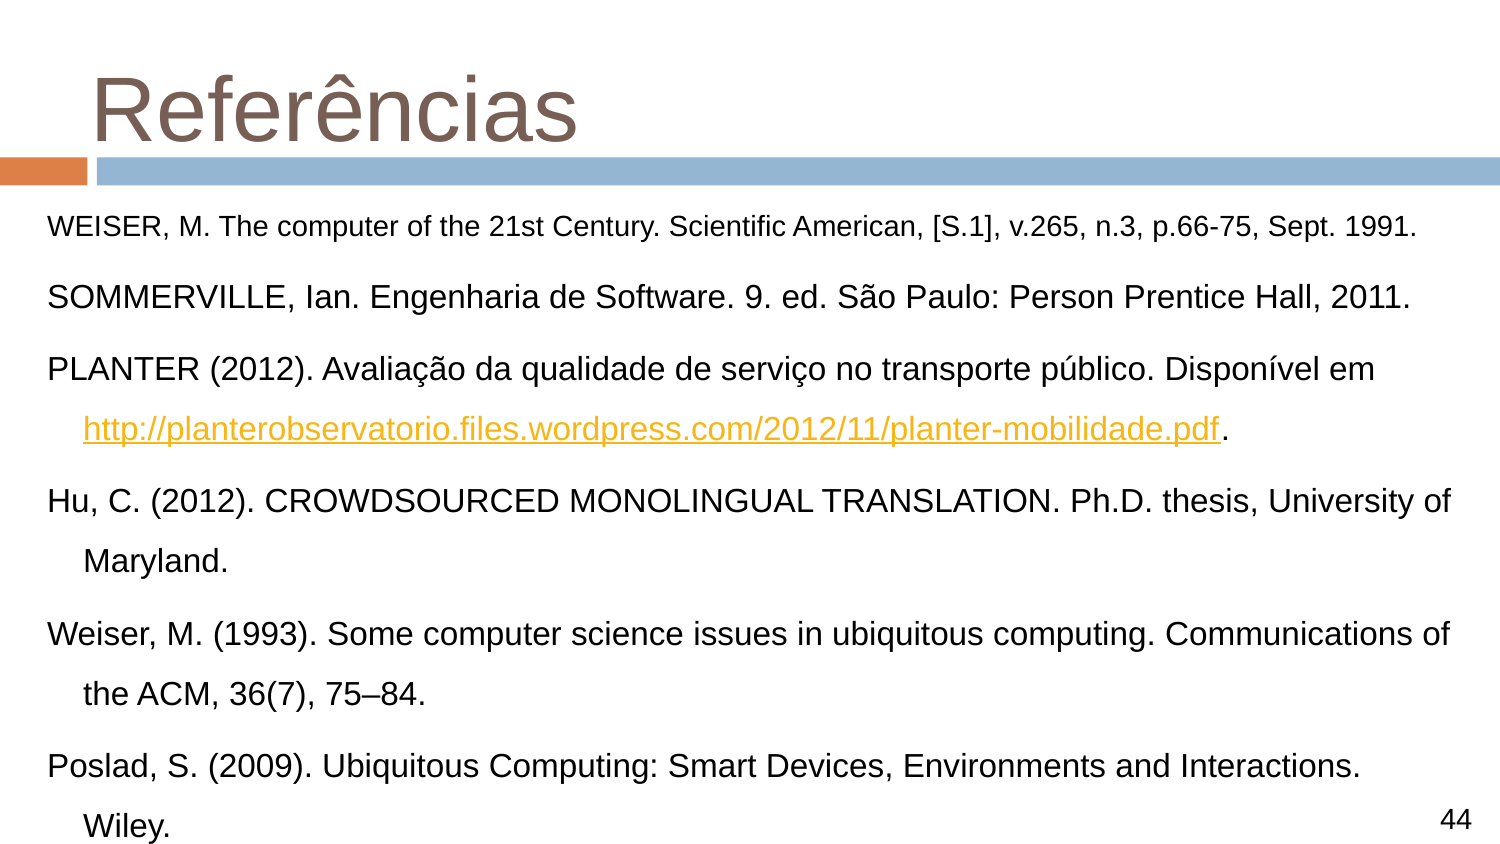

# Referências
WEISER, M. The computer of the 21st Century. Scientific American, [S.1], v.265, n.3, p.66-75, Sept. 1991.
SOMMERVILLE, Ian. Engenharia de Software. 9. ed. São Paulo: Person Prentice Hall, 2011.
PLANTER (2012). Avaliação da qualidade de serviço no transporte público. Disponível em http://planterobservatorio.files.wordpress.com/2012/11/planter-mobilidade.pdf.
Hu, C. (2012). CROWDSOURCED MONOLINGUAL TRANSLATION. Ph.D. thesis, University of Maryland.
Weiser, M. (1993). Some computer science issues in ubiquitous computing. Communications of the ACM, 36(7), 75–84.
Poslad, S. (2009). Ubiquitous Computing: Smart Devices, Environments and Interactions. Wiley.
44